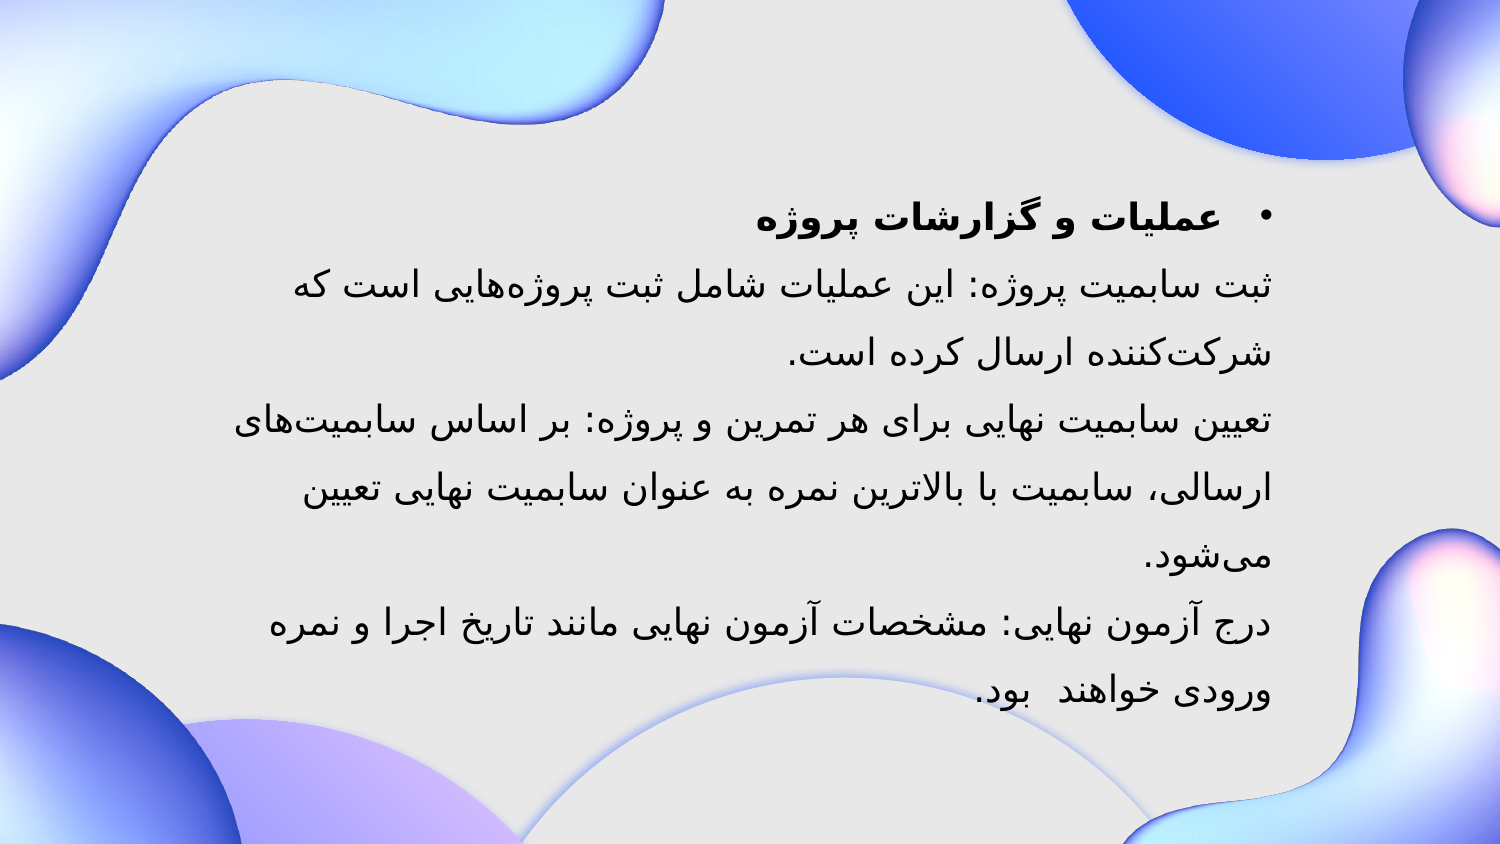

عملیات و گزارشات پروژه
	ثبت سابمیت پروژه: این عملیات شامل ثبت پروژه‌هایی است که شرکت‌کننده ارسال 	کرده است.
	تعیین سابمیت نهایی برای هر تمرین و پروژه: بر اساس سابمیت‌های ارسالی، 	سابمیت با بالاترین نمره به عنوان سابمیت نهایی تعیین می‌شود.
	درج آزمون نهایی: مشخصات آزمون نهایی مانند تاریخ اجرا و نمره ورودی خواهند 	بود.